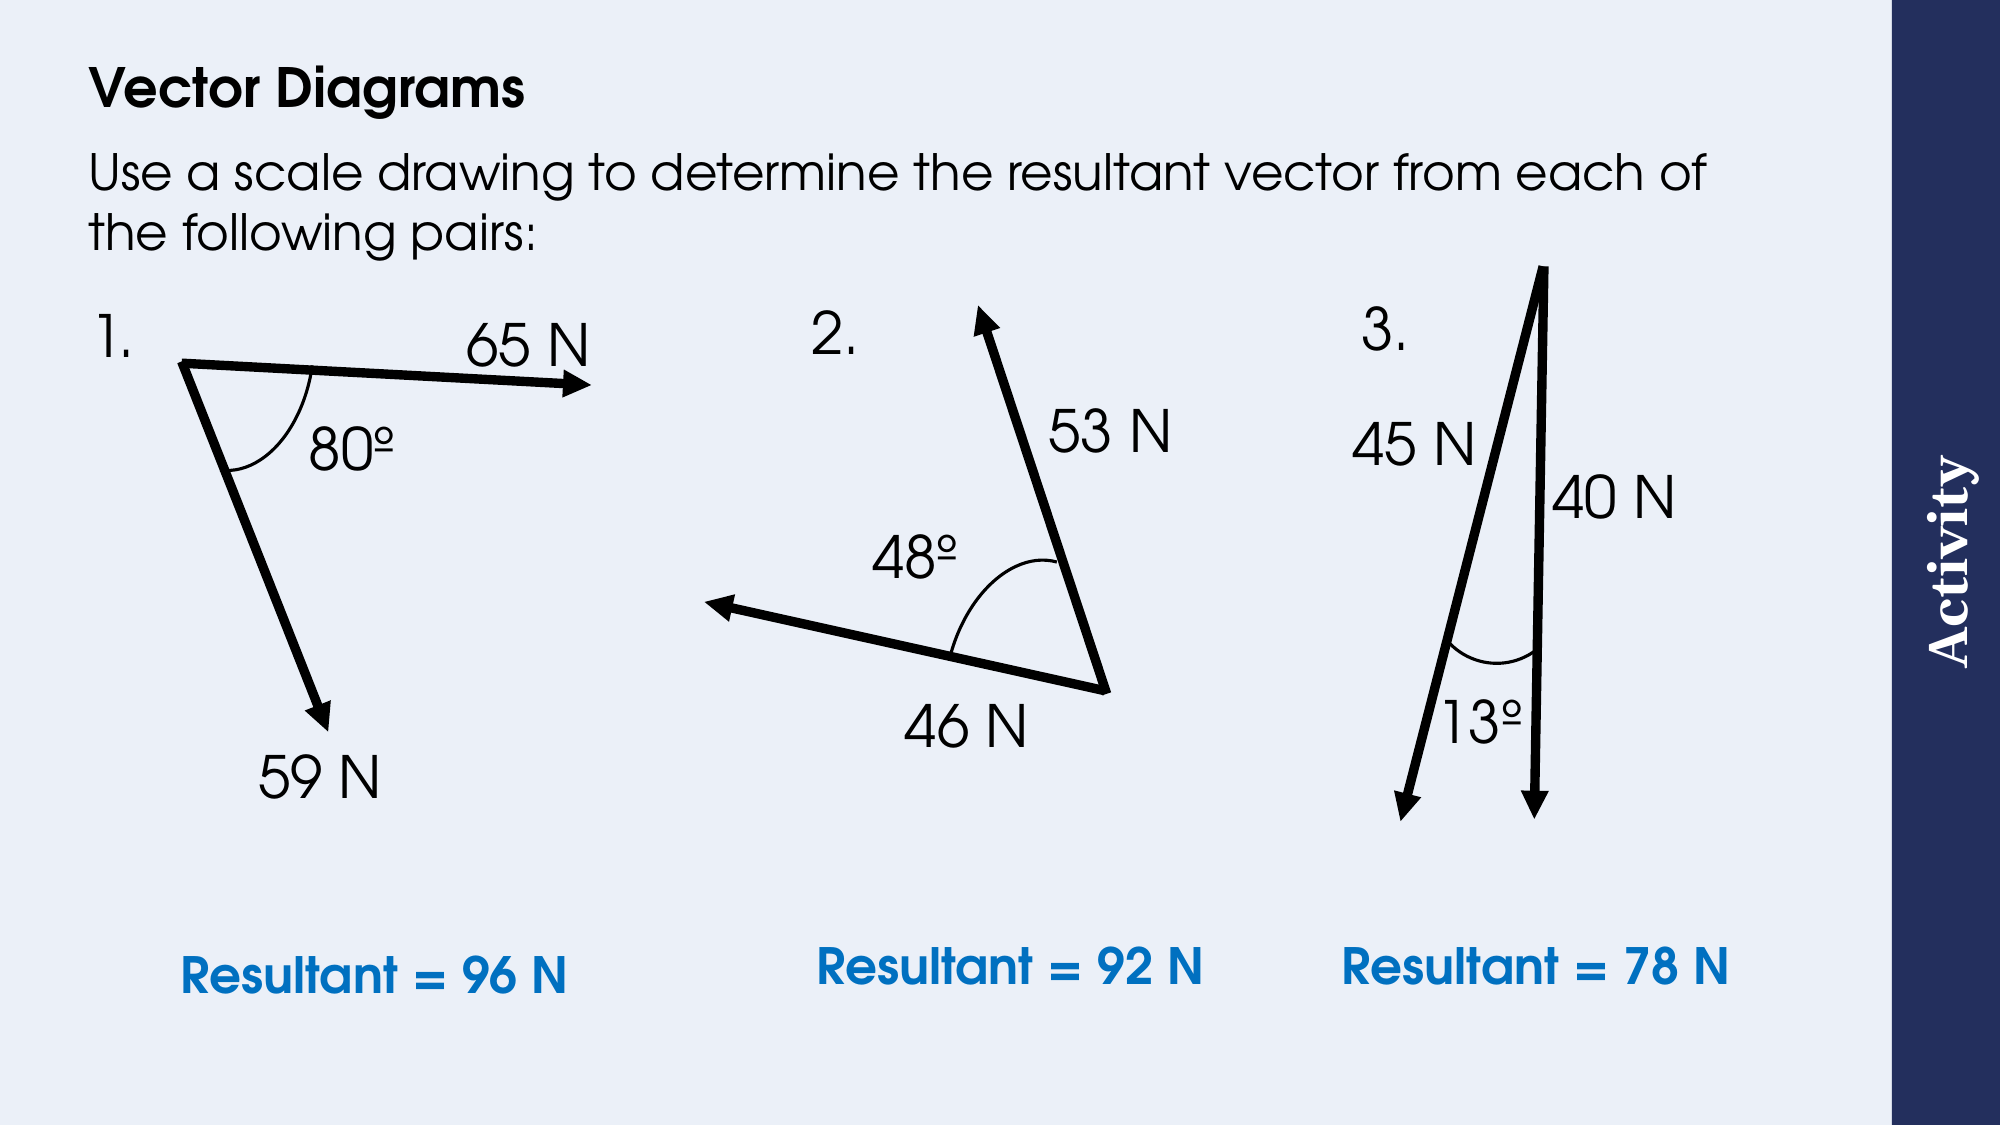

# Vector Diagrams
Use a scale drawing to determine the resultant vector from each of the following pairs:

3.
2.
1.
65 N
53 N
45 N
80º
40 N
48º

13º
46 N
59 N
Resultant = 92 N
Resultant = 78 N
Resultant = 96 N